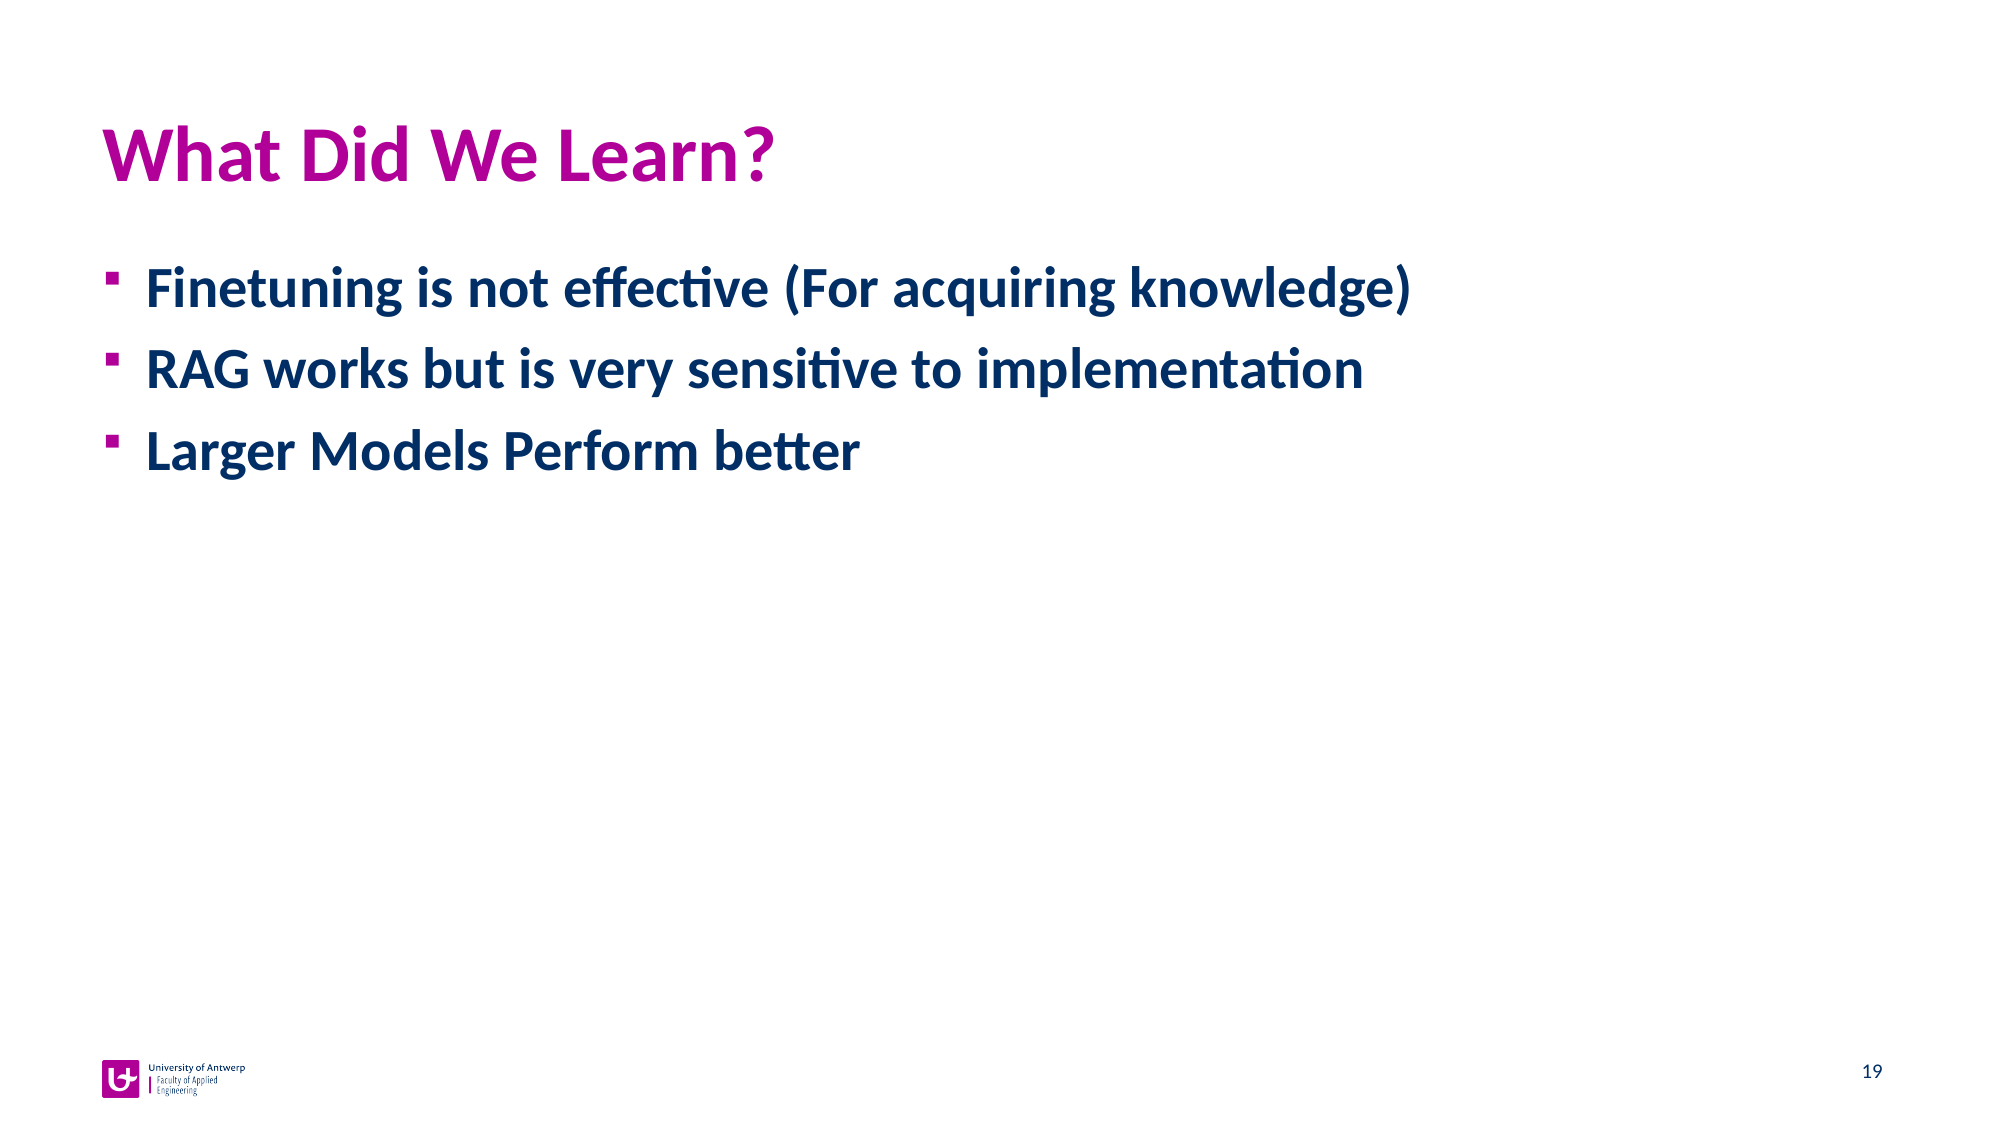

# What Did We Learn?
Finetuning is not effective (For acquiring knowledge)
RAG works but is very sensitive to implementation
Larger Models Perform better
19